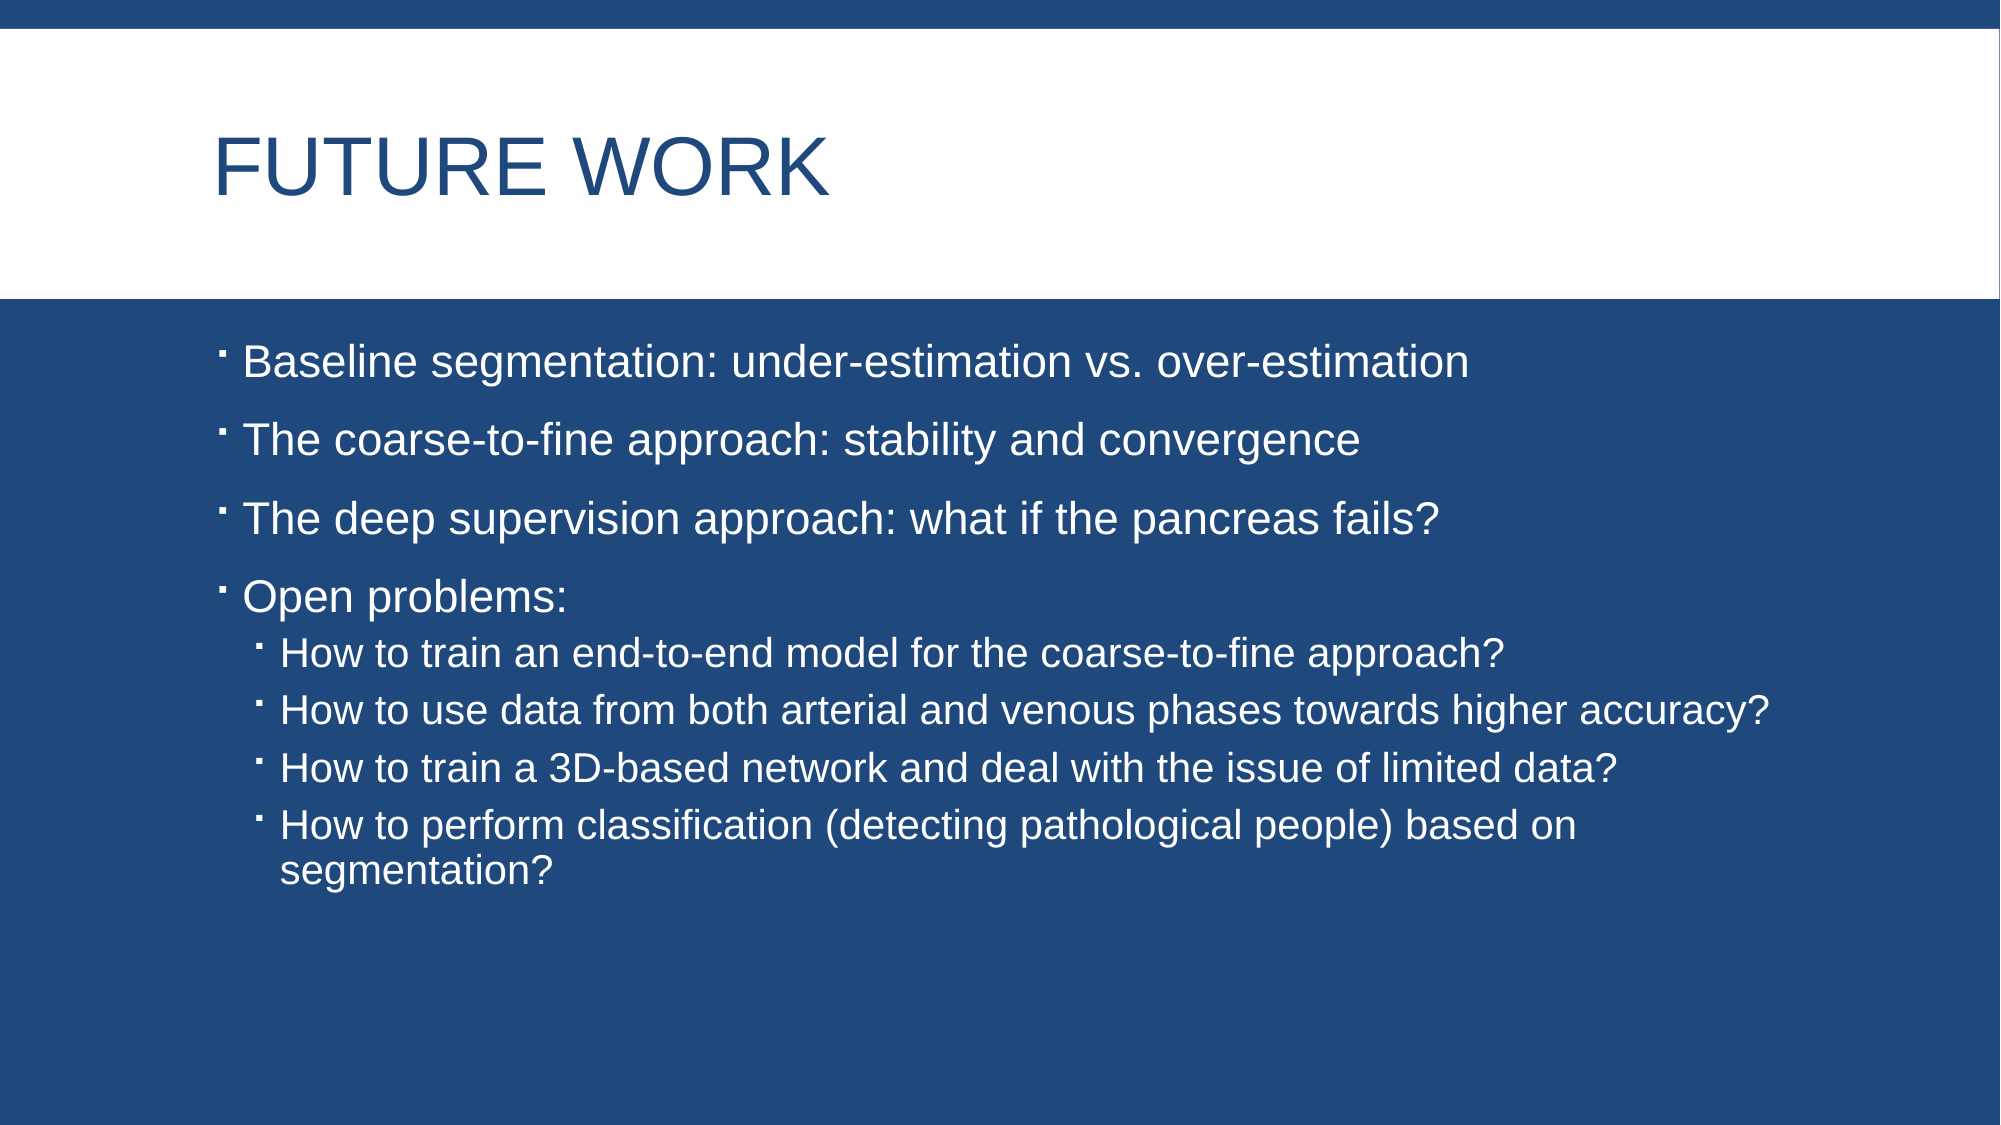

# Future Work
Baseline segmentation: under-estimation vs. over-estimation
The coarse-to-fine approach: stability and convergence
The deep supervision approach: what if the pancreas fails?
Open problems:
How to train an end-to-end model for the coarse-to-fine approach?
How to use data from both arterial and venous phases towards higher accuracy?
How to train a 3D-based network and deal with the issue of limited data?
How to perform classification (detecting pathological people) based on segmentation?